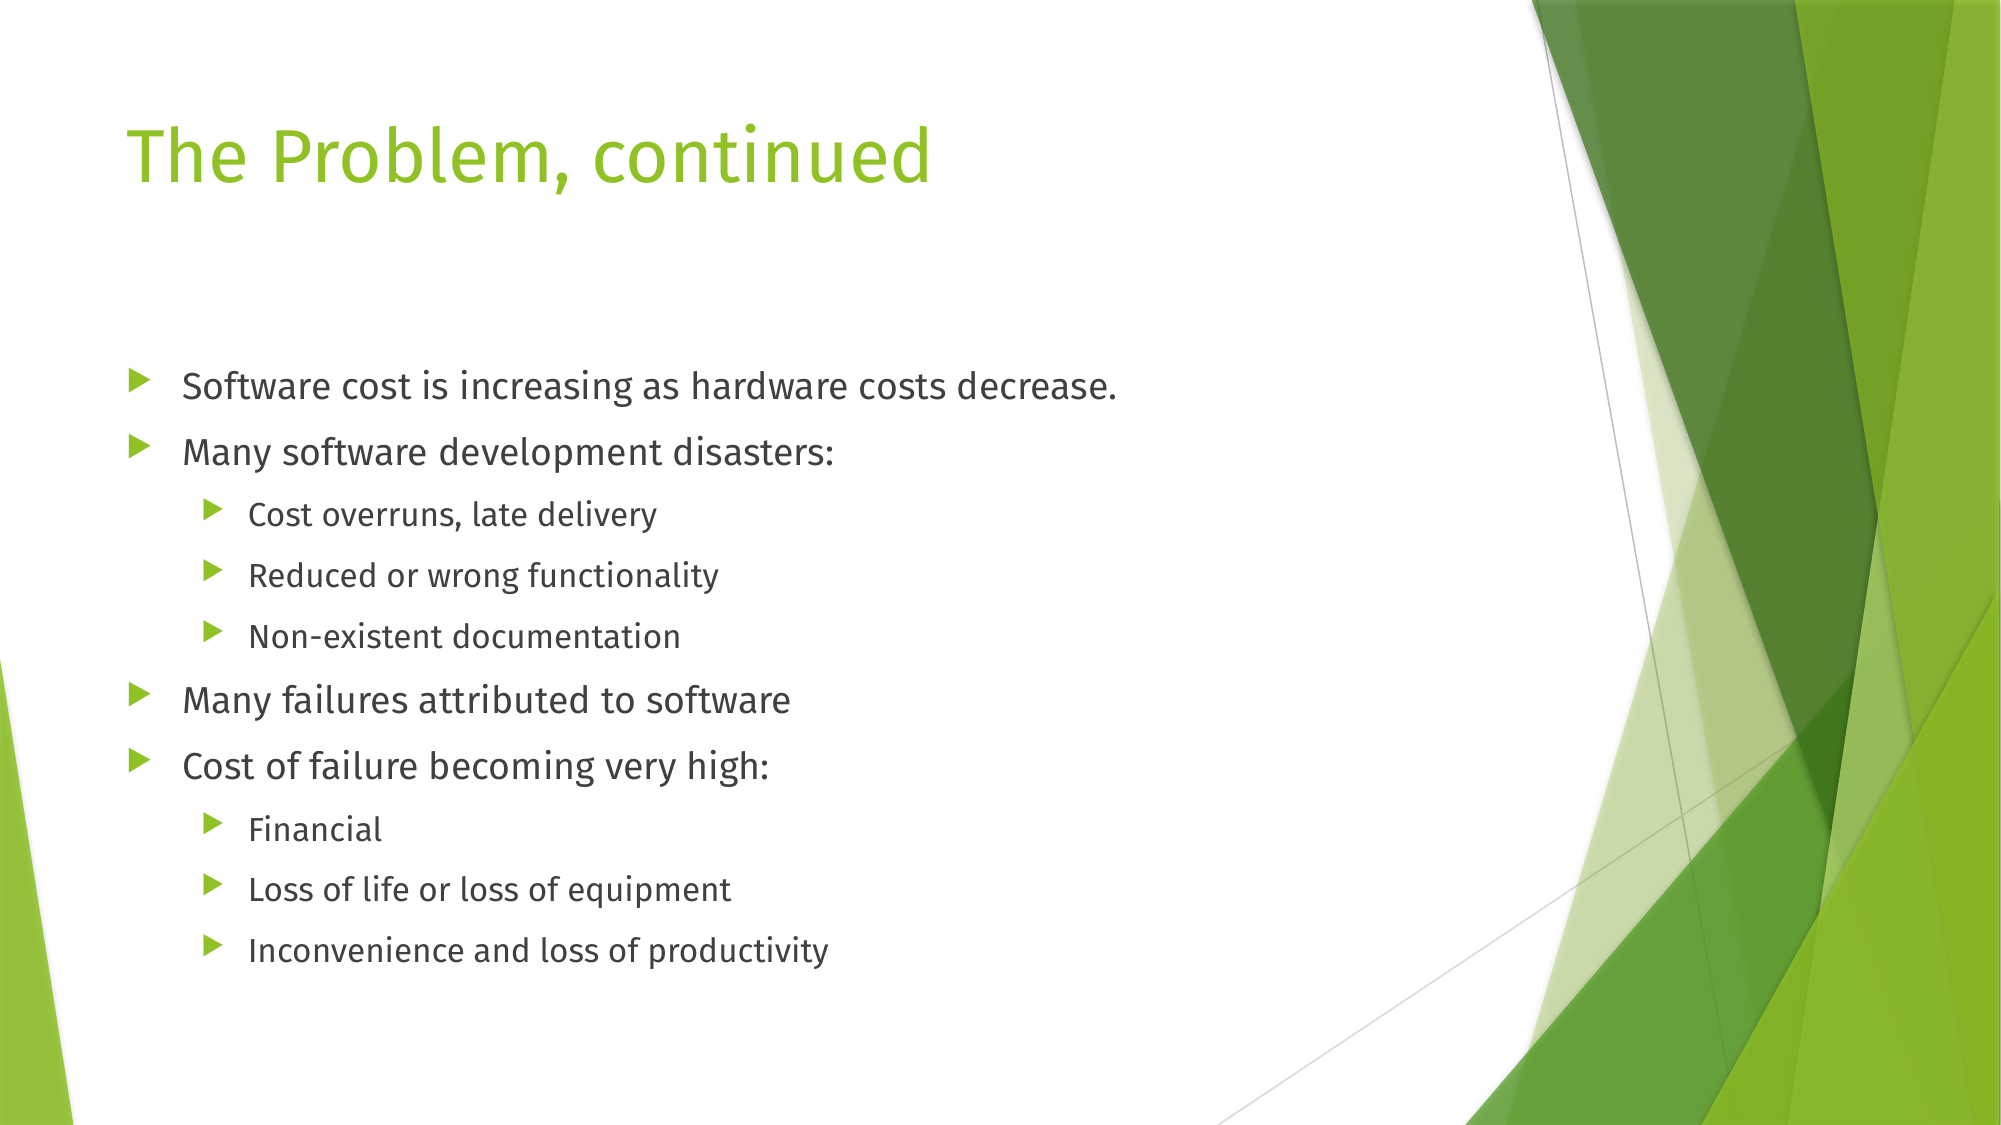

# The Problem, continued
Software cost is increasing as hardware costs decrease.
Many software development disasters:
Cost overruns, late delivery
Reduced or wrong functionality
Non-existent documentation
Many failures attributed to software
Cost of failure becoming very high:
Financial
Loss of life or loss of equipment
Inconvenience and loss of productivity